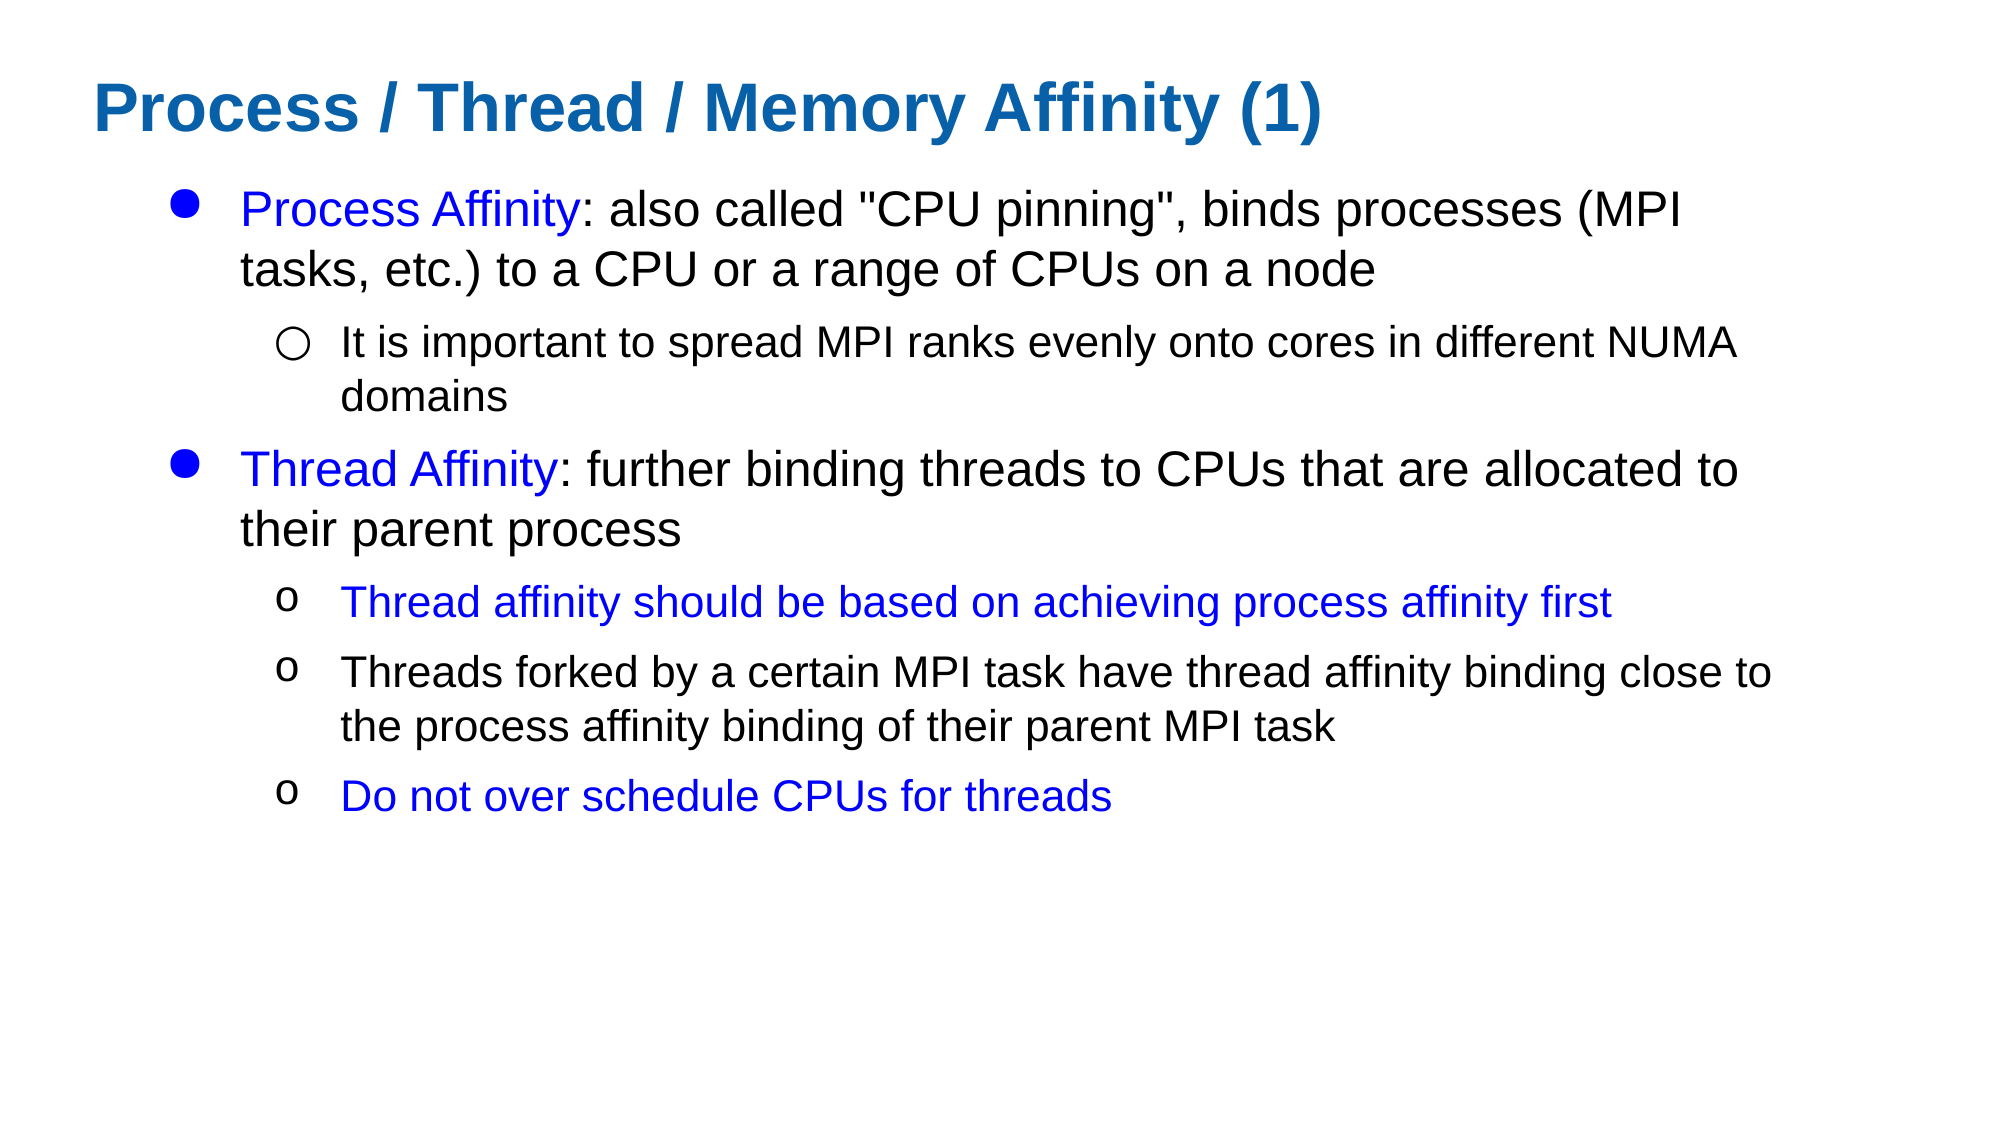

Process / Thread / Memory Affinity (1)
Process Affinity: also called "CPU pinning", binds processes (MPI tasks, etc.) to a CPU or a range of CPUs on a node
It is important to spread MPI ranks evenly onto cores in different NUMA domains
Thread Affinity: further binding threads to CPUs that are allocated to their parent process
Thread affinity should be based on achieving process affinity first
Threads forked by a certain MPI task have thread affinity binding close to the process affinity binding of their parent MPI task
Do not over schedule CPUs for threads